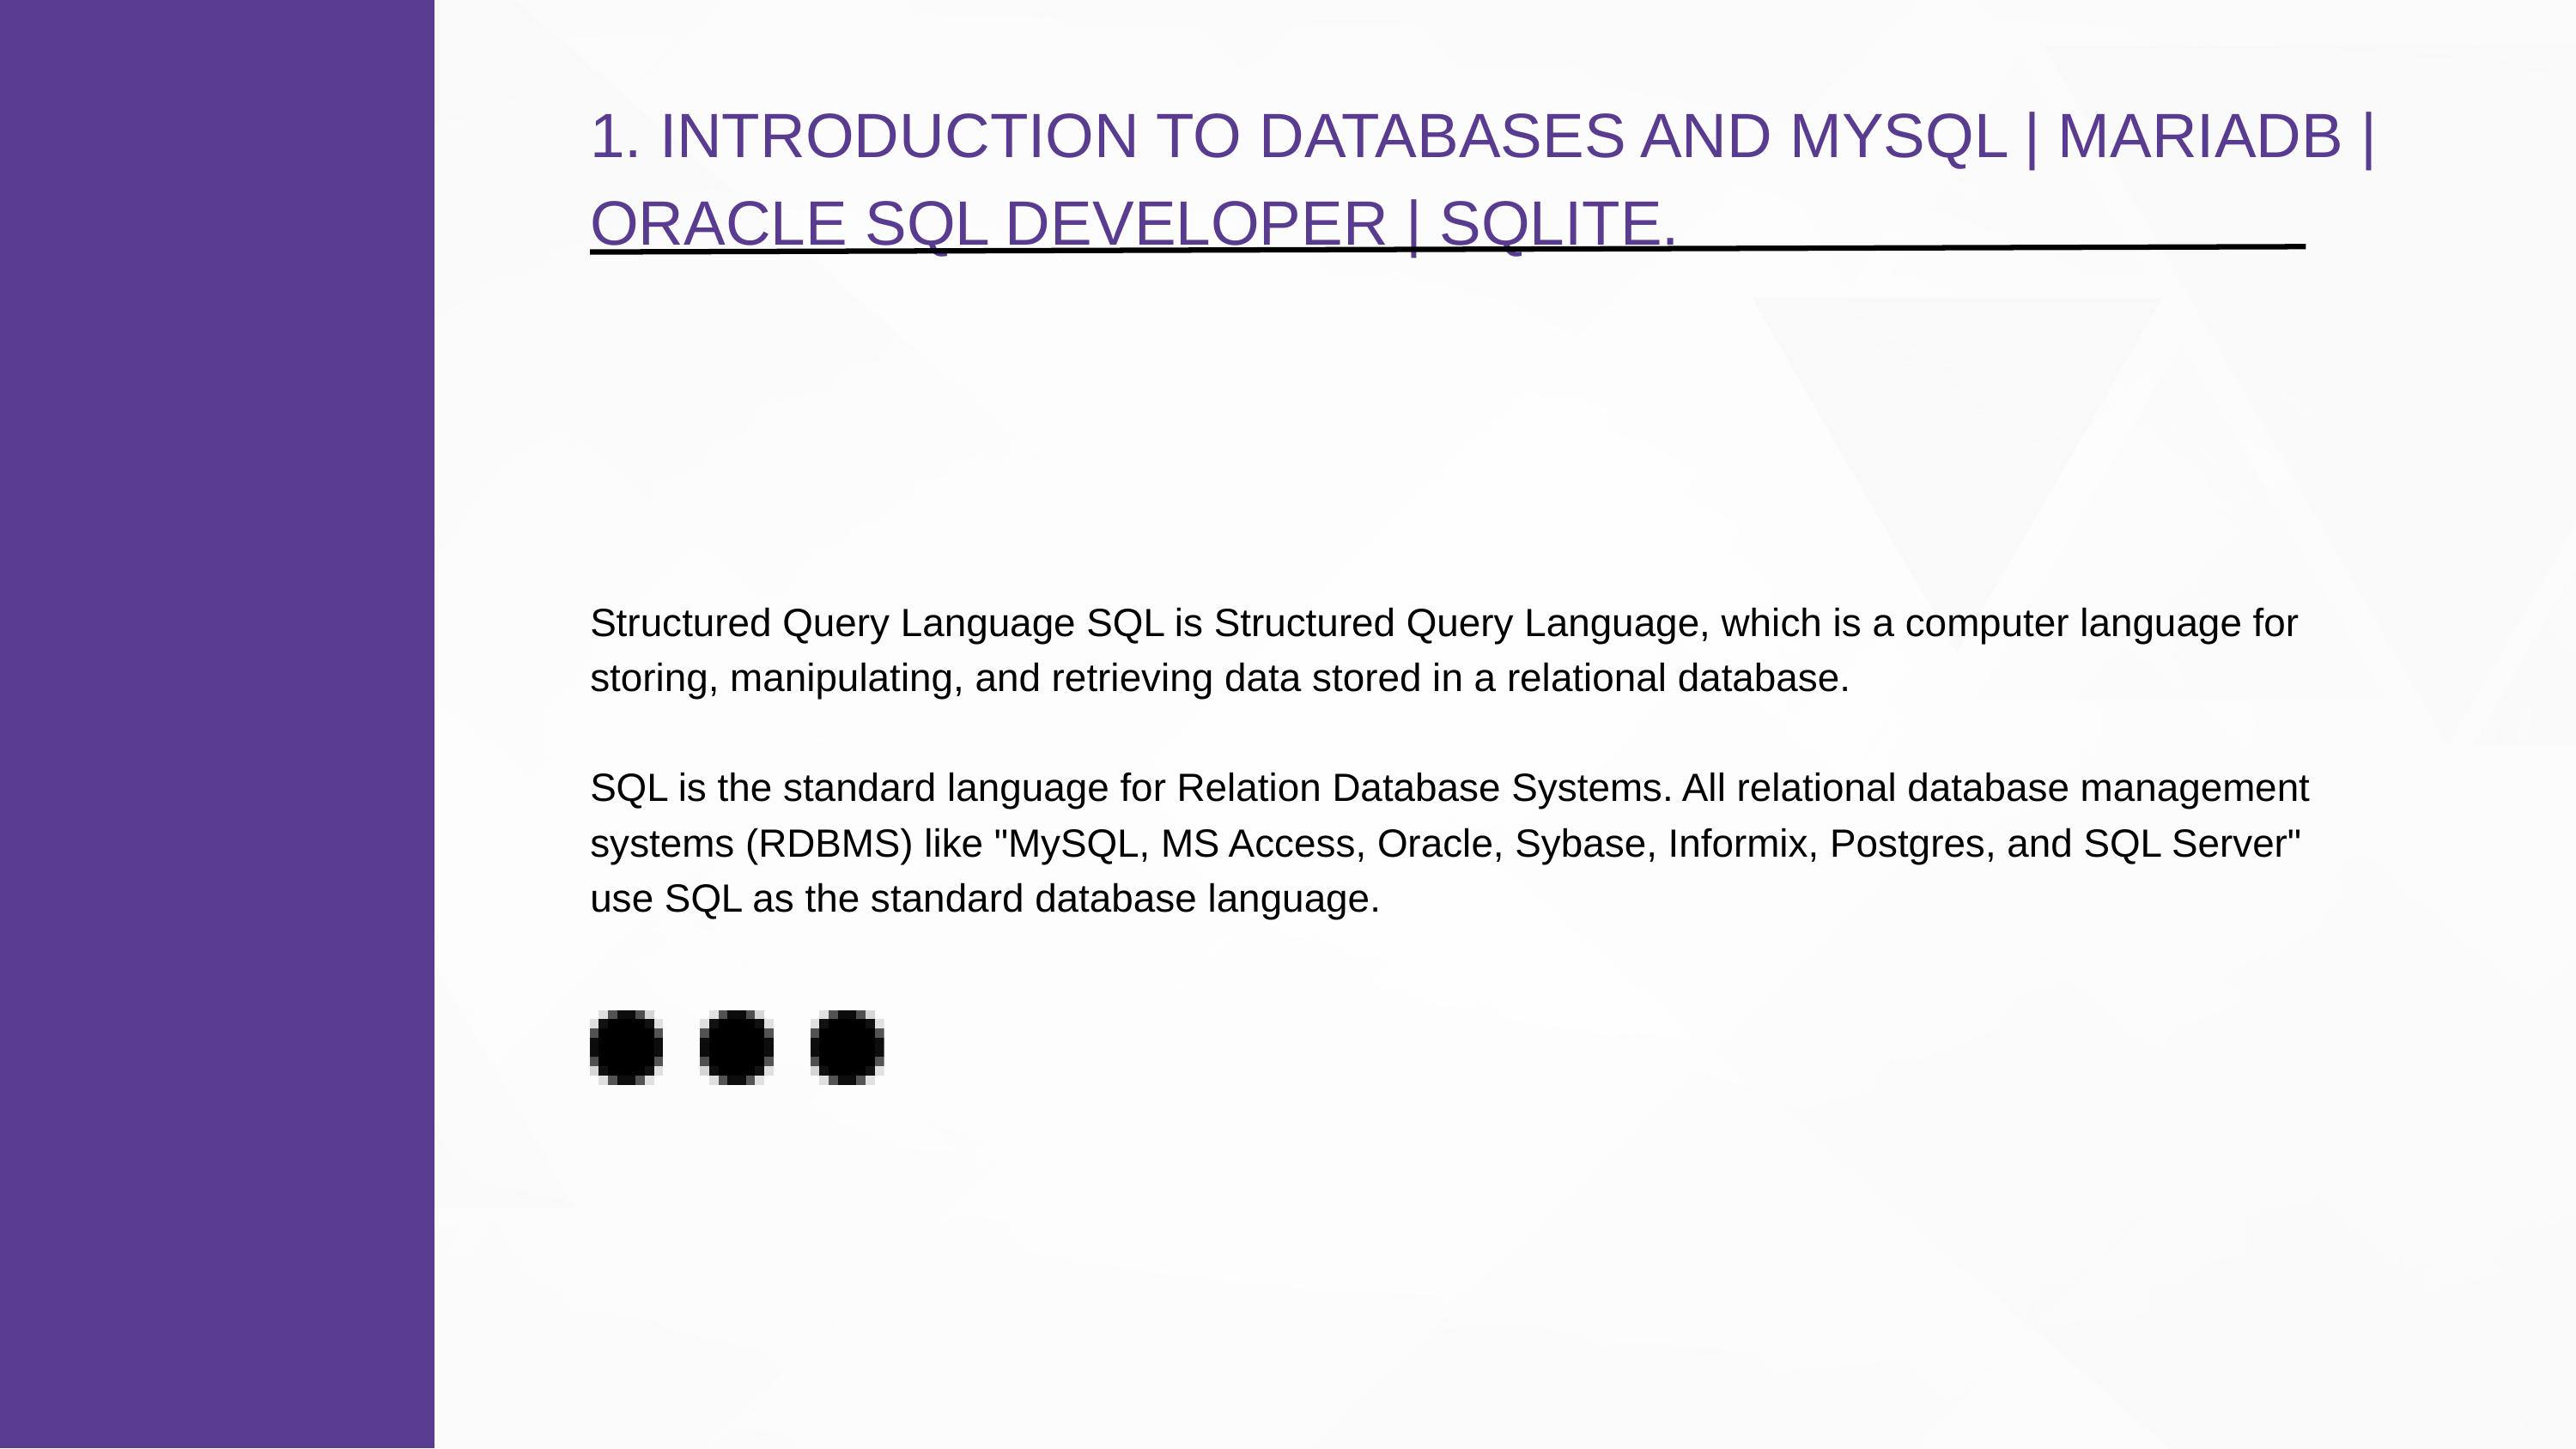

1. INTRODUCTION TO DATABASES AND MYSQL | MARIADB | ORACLE SQL DEVELOPER | SQLITE.

Structured Query Language SQL is Structured Query Language, which is a computer language for storing, manipulating, and retrieving data stored in a relational database.

SQL is the standard language for Relation Database Systems. All relational database management systems (RDBMS) like "MySQL, MS Access, Oracle, Sybase, Informix, Postgres, and SQL Server" use SQL as the standard database language.